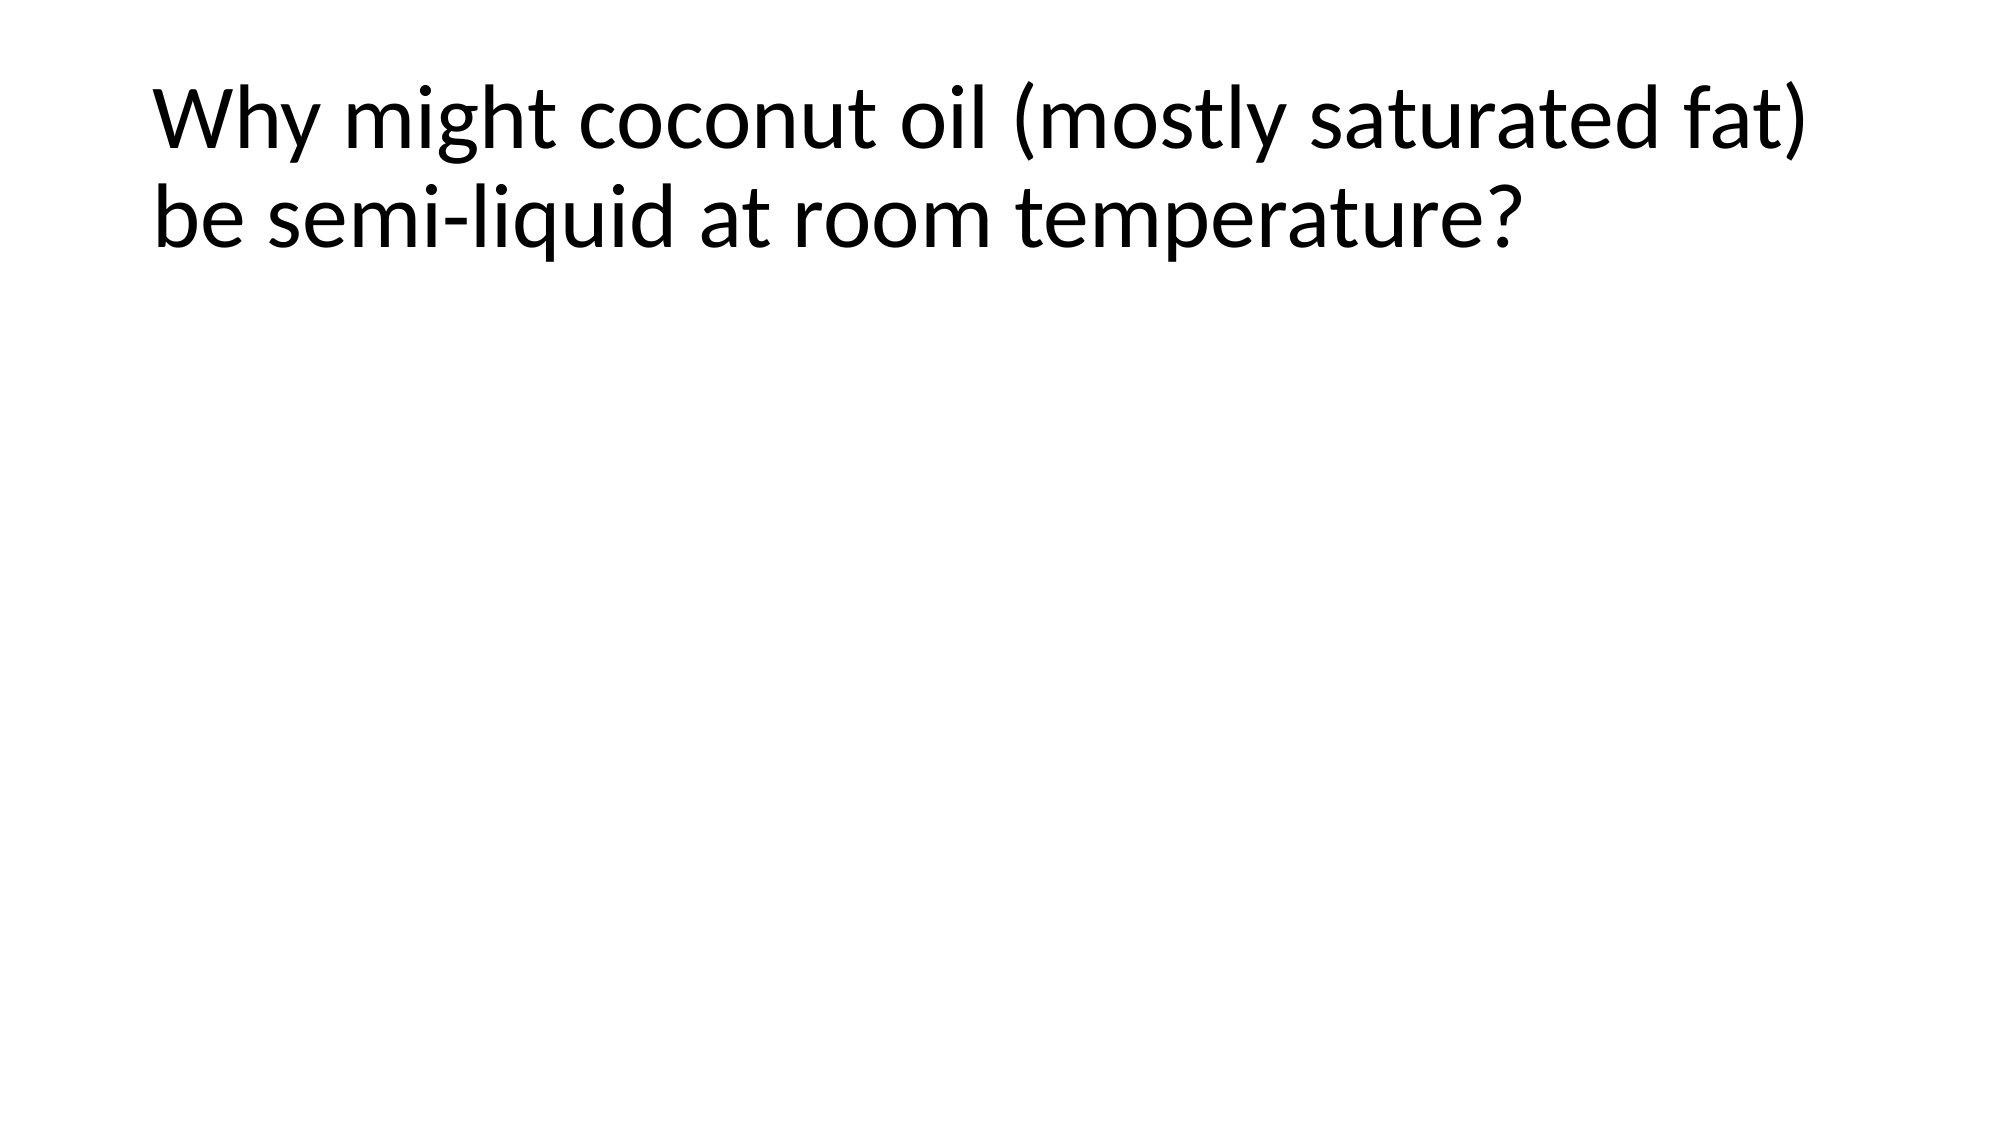

# Why might coconut oil (mostly saturated fat) be semi-liquid at room temperature?